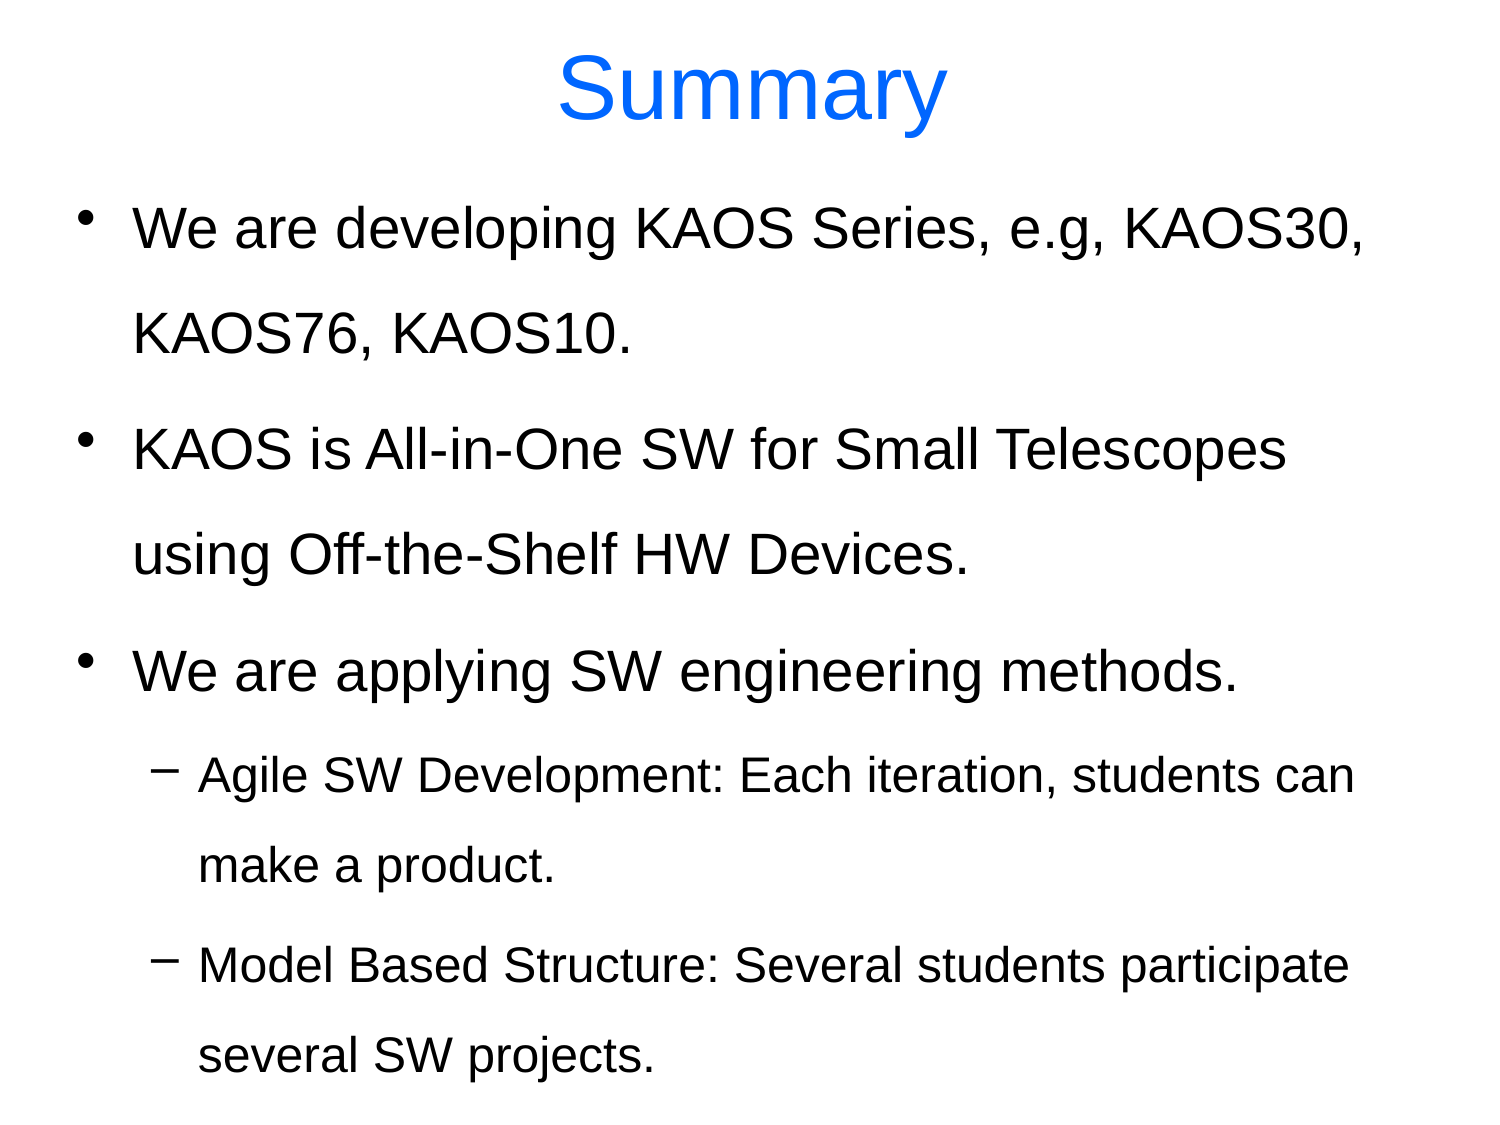

# Summary
We are developing KAOS Series, e.g, KAOS30, KAOS76, KAOS10.
KAOS is All-in-One SW for Small Telescopes using Off-the-Shelf HW Devices.
We are applying SW engineering methods.
Agile SW Development: Each iteration, students can make a product.
Model Based Structure: Several students participate several SW projects.